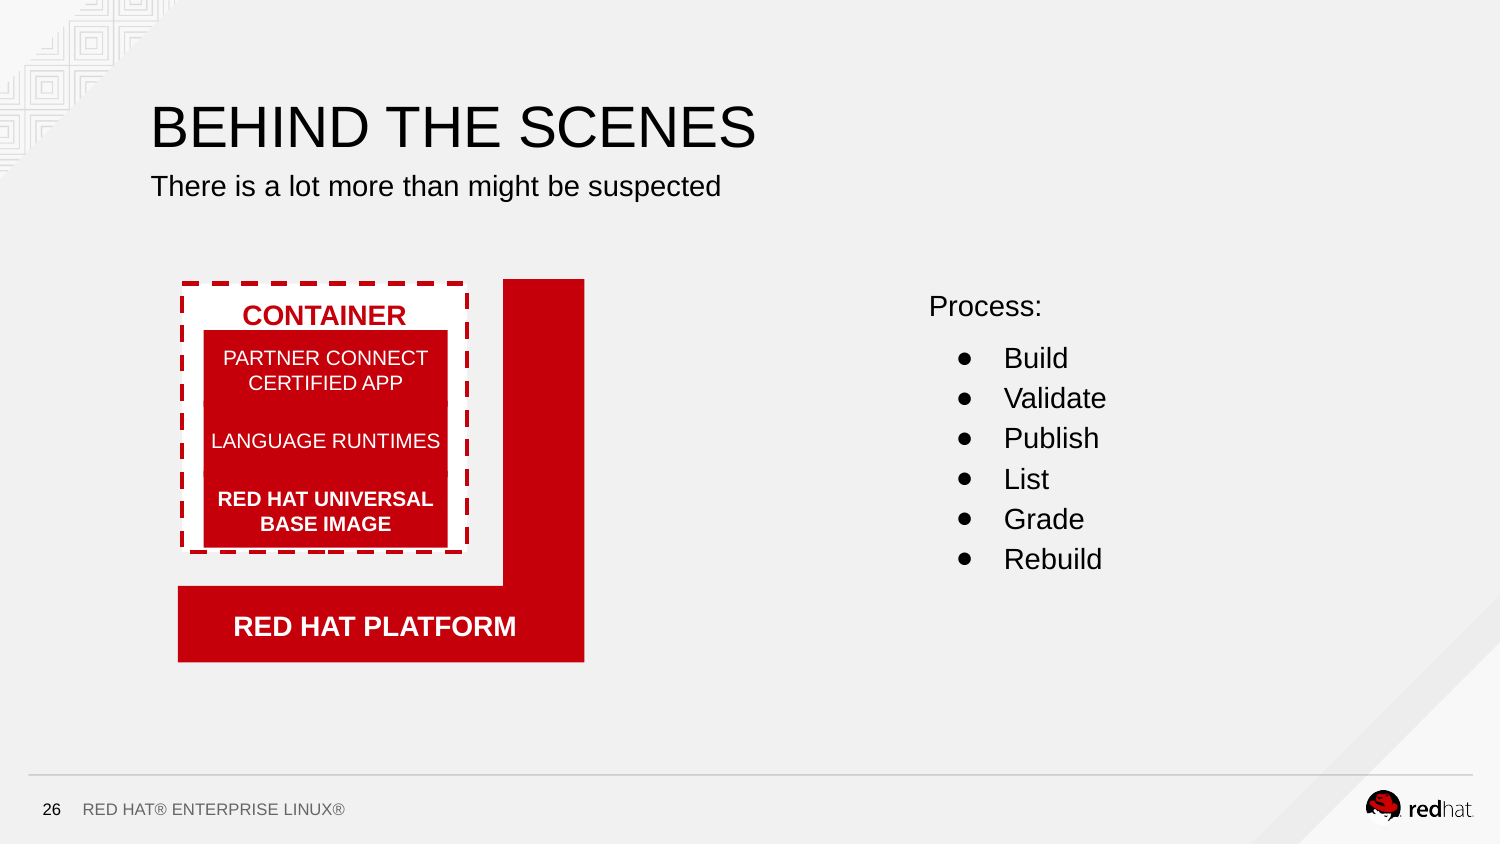

# BEHIND THE SCENES
There is a lot more than might be suspected
Process:
Build
Validate
Publish
List
Grade
Rebuild

RED HAT PLATFORM
CONTAINER
PARTNER CONNECT CERTIFIED APP
LANGUAGE RUNTIMES
RED HAT UNIVERSAL BASE IMAGE
26